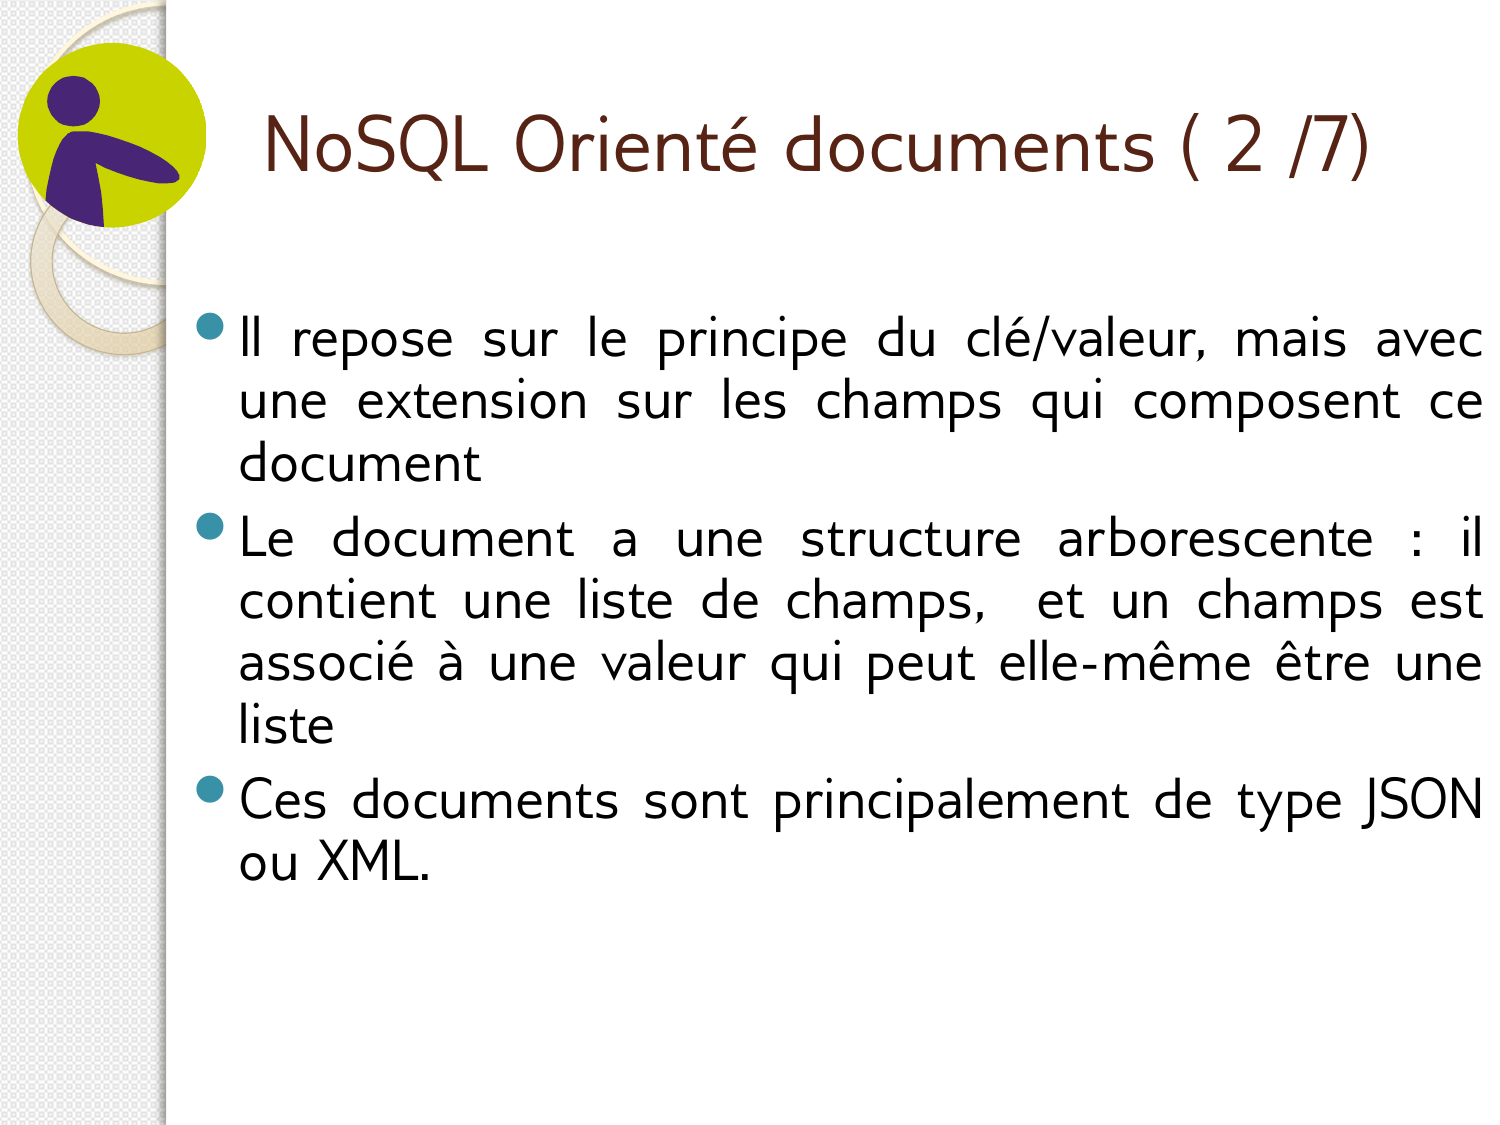

# NoSQL Orienté documents ( 2 /7)

Il repose sur le principe du clé/valeur, mais avec une extension sur les champs qui composent ce document
Le document a une structure arborescente : il contient une liste de champs,  et un champs est associé à une valeur qui peut elle-même être une liste
Ces documents sont principalement de type JSON ou XML.